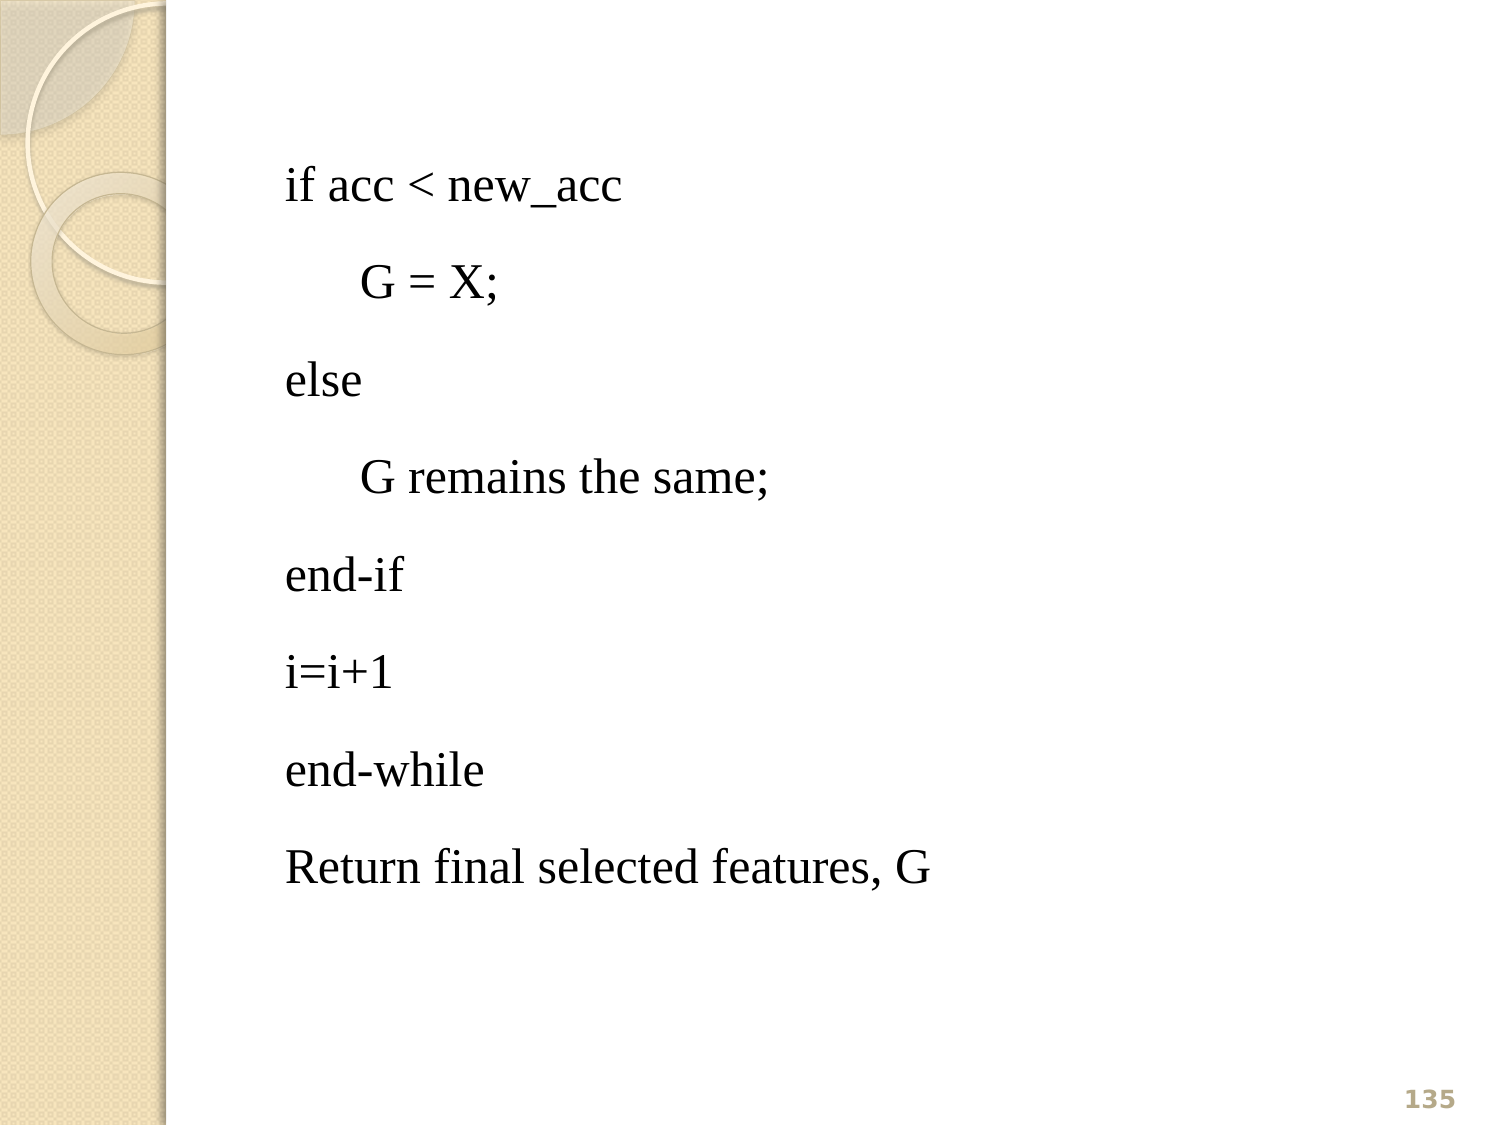

if acc < new_acc
	G = X;
else
	G remains the same;
end-if
i=i+1
end-while
Return final selected features, G
135